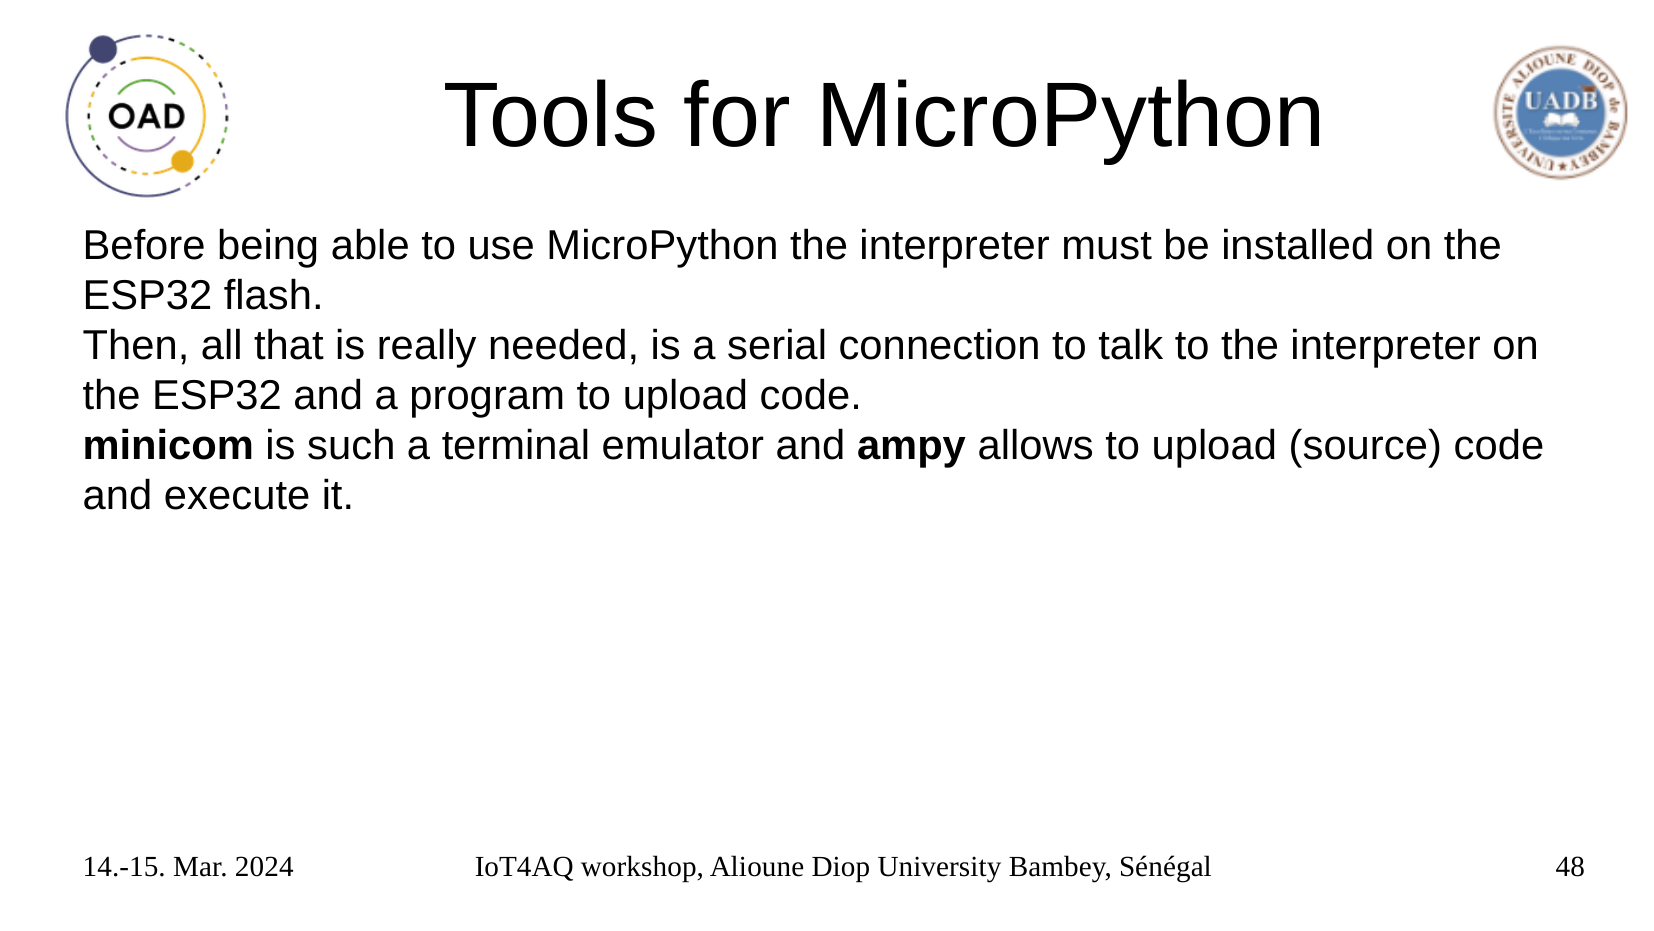

# Tools for MicroPython
Before being able to use MicroPython the interpreter must be installed on the ESP32 flash.
Then, all that is really needed, is a serial connection to talk to the interpreter on the ESP32 and a program to upload code.
minicom is such a terminal emulator and ampy allows to upload (source) code and execute it.

14.-15. Mar. 2024
IoT4AQ workshop, Alioune Diop University Bambey, Sénégal
48